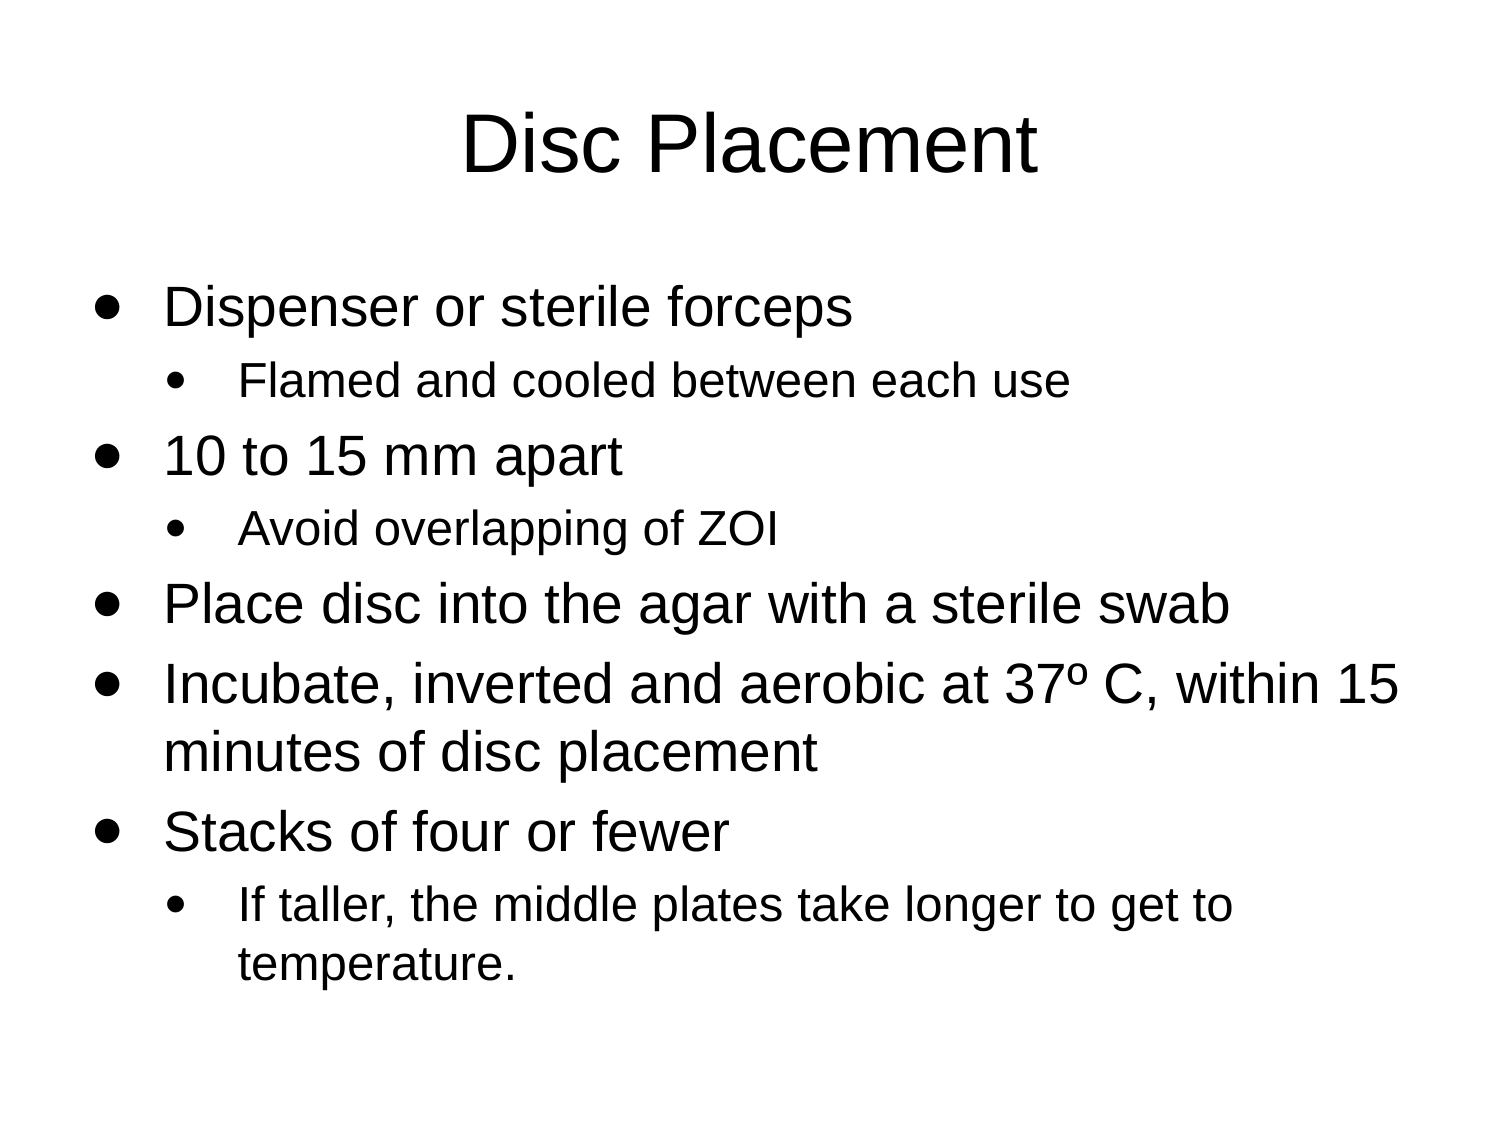

# Disc Placement
Dispenser or sterile forceps
Flamed and cooled between each use
10 to 15 mm apart
Avoid overlapping of ZOI
Place disc into the agar with a sterile swab
Incubate, inverted and aerobic at 37º C, within 15 minutes of disc placement
Stacks of four or fewer
If taller, the middle plates take longer to get to temperature.